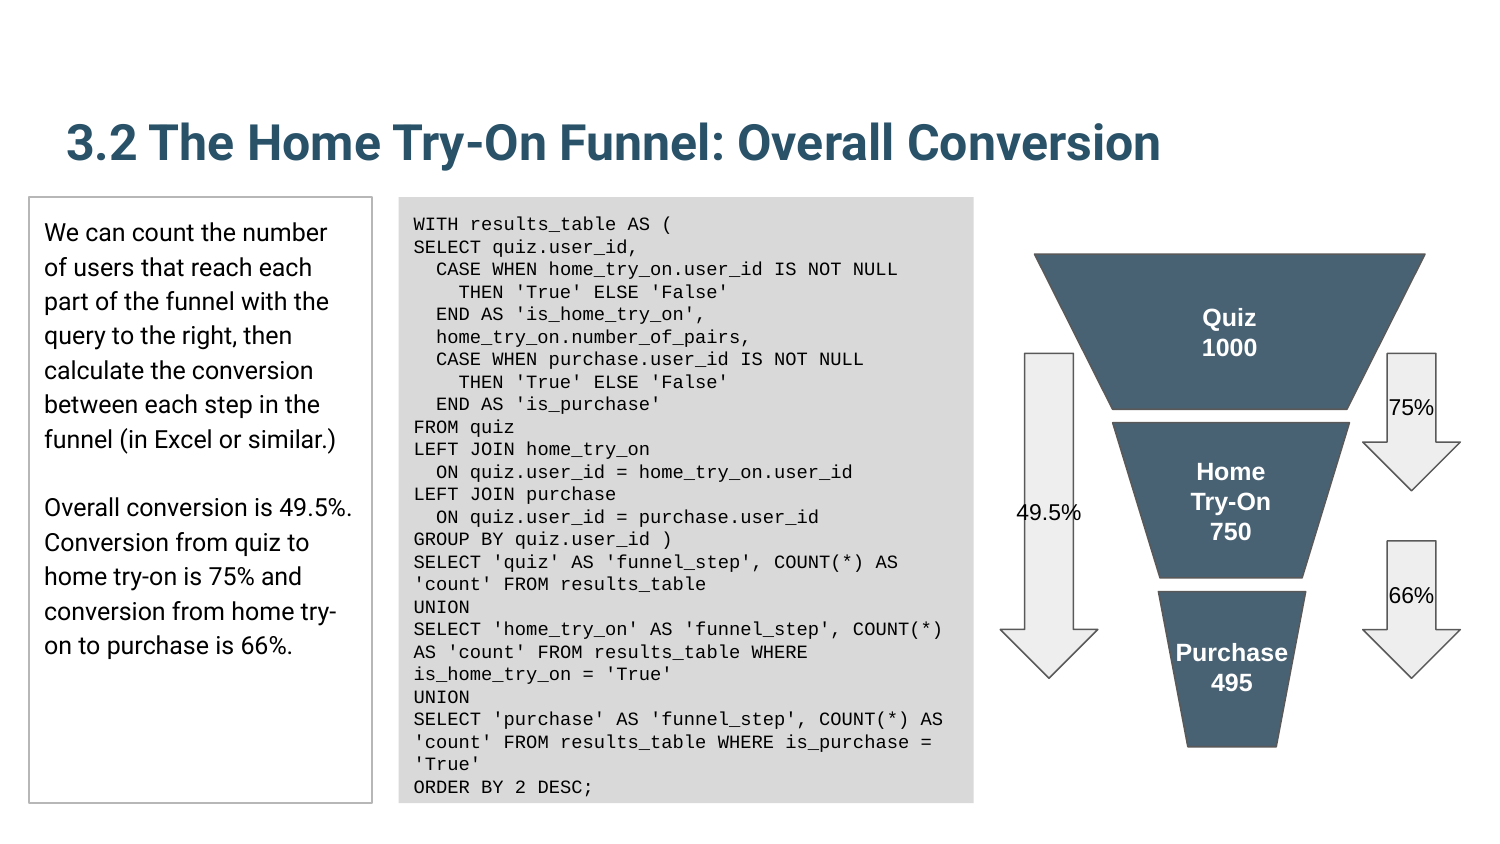

3.2 The Home Try-On Funnel: Overall Conversion
We can count the number of users that reach each part of the funnel with the query to the right, then calculate the conversion between each step in the funnel (in Excel or similar.)

Overall conversion is 49.5%. Conversion from quiz to home try-on is 75% and conversion from home try-on to purchase is 66%.
WITH results_table AS (
SELECT quiz.user_id,
  CASE WHEN home_try_on.user_id IS NOT NULL
    THEN 'True' ELSE 'False'
  END AS 'is_home_try_on',
  home_try_on.number_of_pairs,
  CASE WHEN purchase.user_id IS NOT NULL
    THEN 'True' ELSE 'False'
  END AS 'is_purchase'
FROM quiz
LEFT JOIN home_try_on
  ON quiz.user_id = home_try_on.user_id
LEFT JOIN purchase
  ON quiz.user_id = purchase.user_id
GROUP BY quiz.user_id )
SELECT 'quiz' AS 'funnel_step', COUNT(*) AS 'count' FROM results_table
UNION
SELECT 'home_try_on' AS 'funnel_step', COUNT(*) AS 'count' FROM results_table WHERE is_home_try_on = 'True'
UNION
SELECT 'purchase' AS 'funnel_step', COUNT(*) AS 'count' FROM results_table WHERE is_purchase = 'True'
ORDER BY 2 DESC;

Quiz
1000

75%
Home Try-On
750
49.5%

66%

Purchase
495